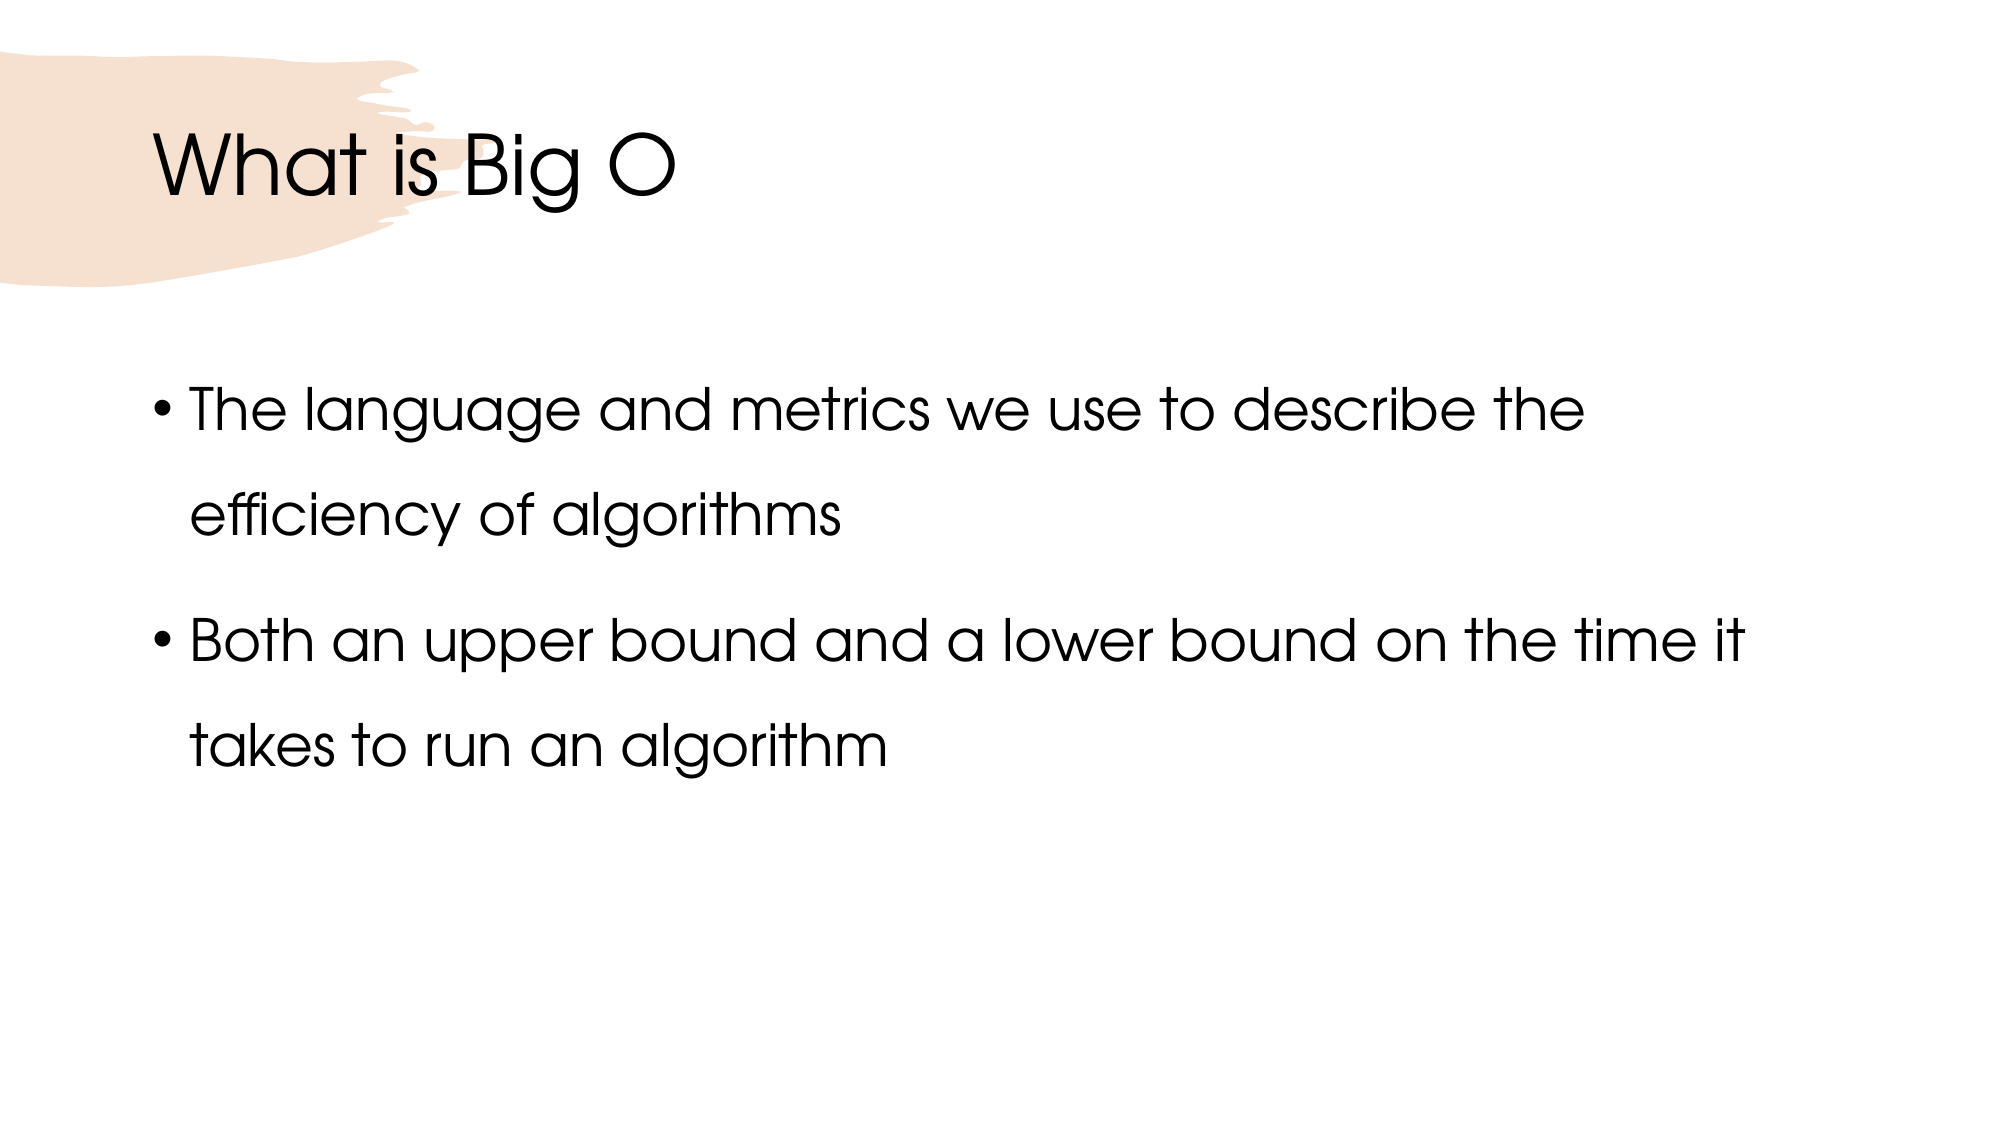

# What is Big O
The language and metrics we use to describe the efficiency of algorithms
Both an upper bound and a lower bound on the time it takes to run an algorithm